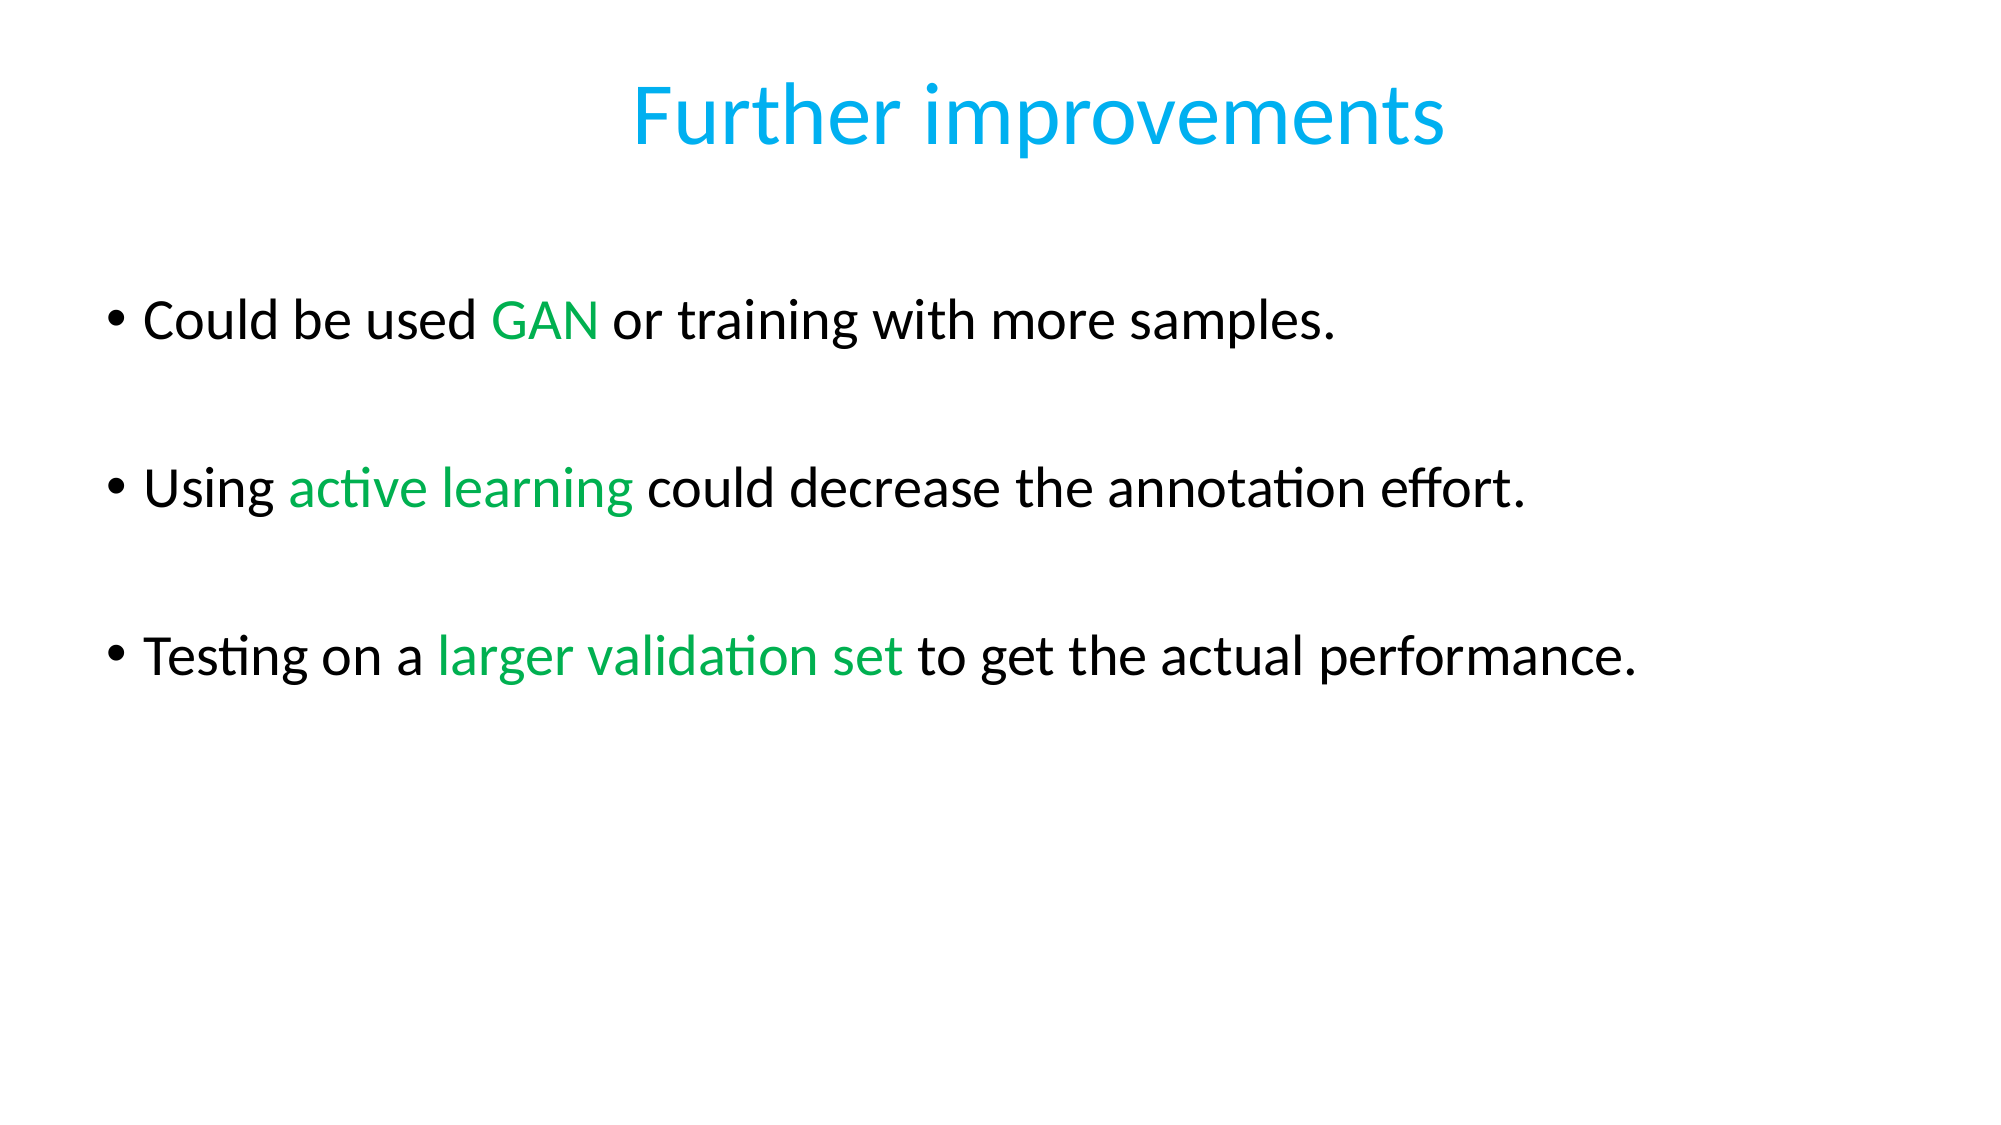

# Further improvements

Could be used GAN or training with more samples.

Using active learning could decrease the annotation effort.

Testing on a larger validation set to get the actual performance.